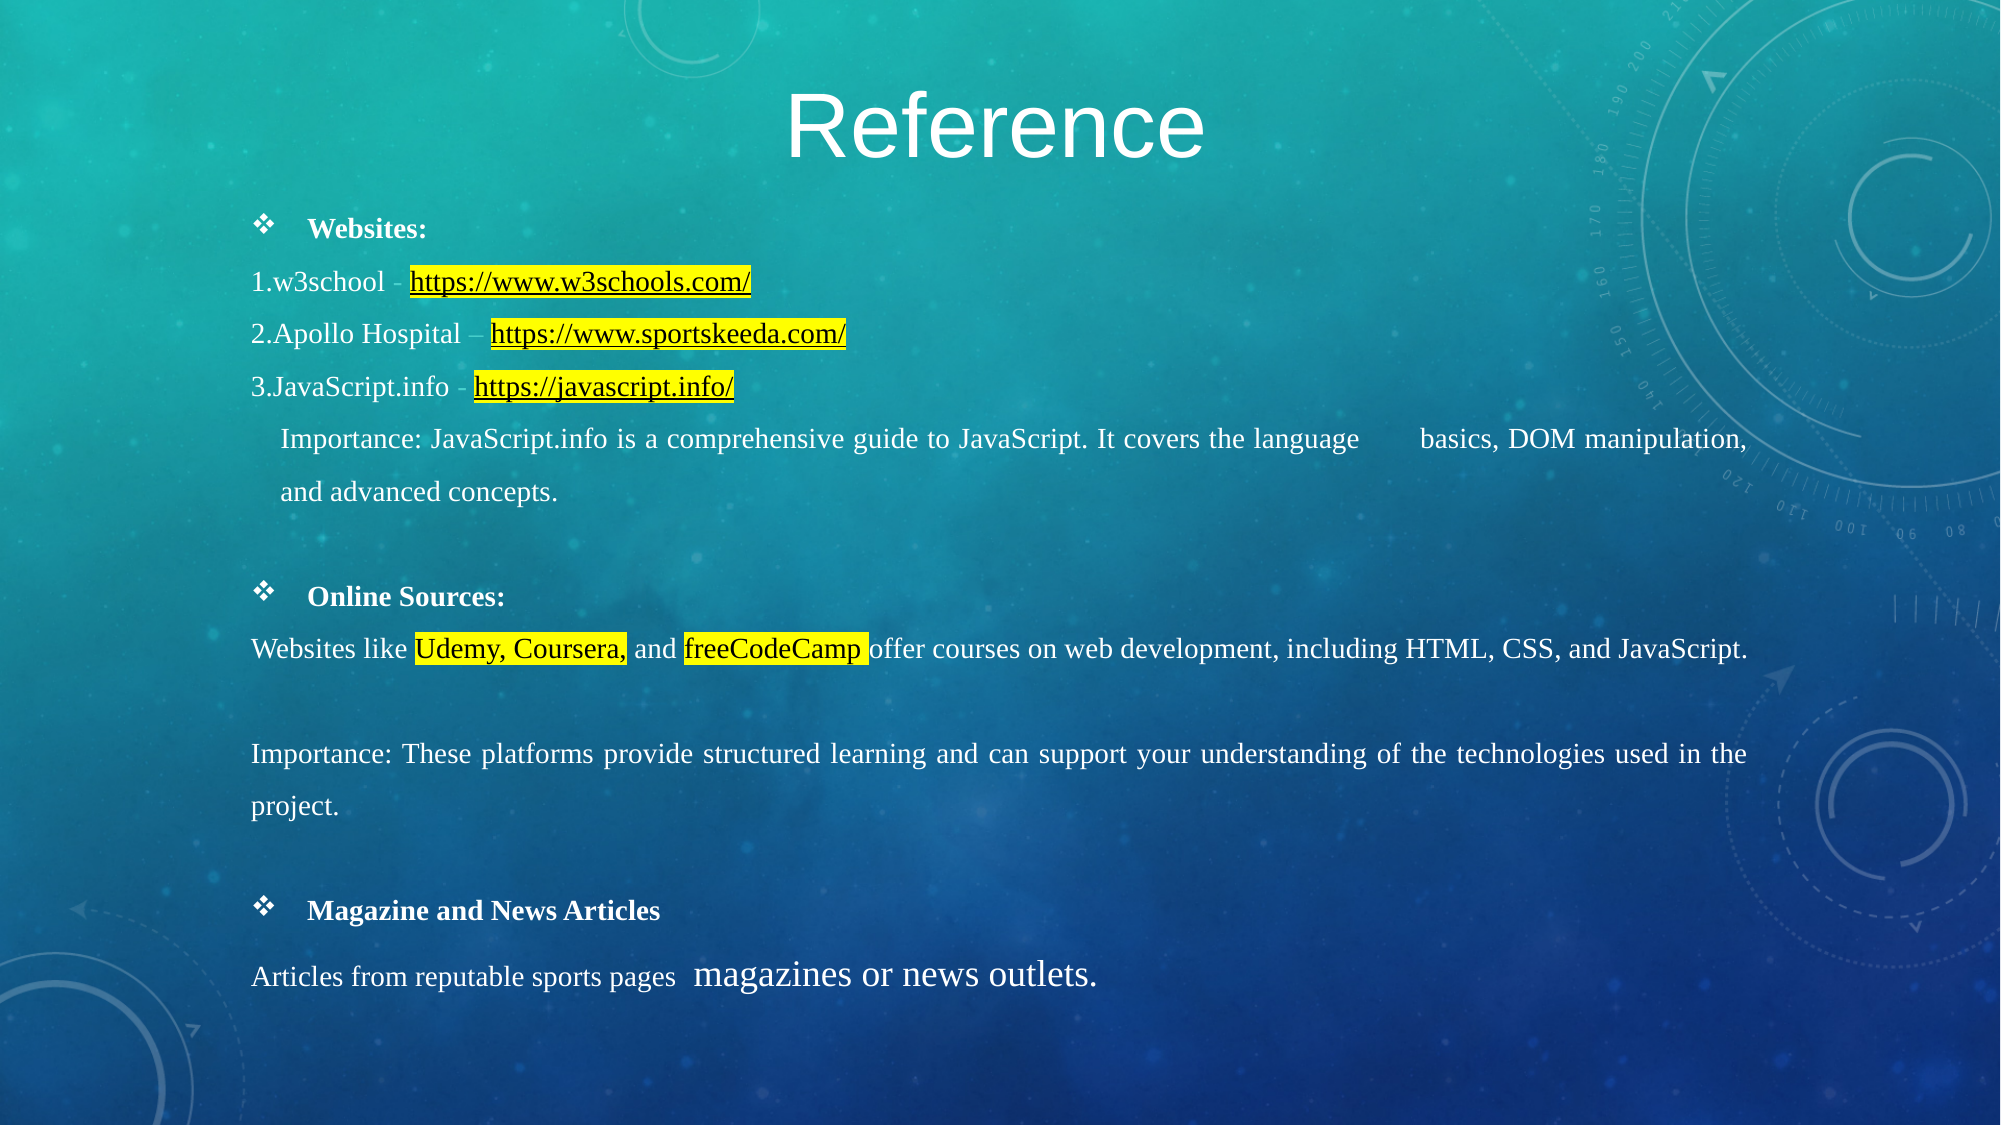

Reference
Websites:
1.w3school - https://www.w3schools.com/
2.Apollo Hospital – https://www.sportskeeda.com/
3.JavaScript.info - https://javascript.info/
Importance: JavaScript.info is a comprehensive guide to JavaScript. It covers the language       basics, DOM manipulation, and advanced concepts.

Online Sources:
Websites like Udemy, Coursera, and freeCodeCamp offer courses on web development, including HTML, CSS, and JavaScript.

Importance: These platforms provide structured learning and can support your understanding of the technologies used in the project.

Magazine and News Articles
Articles from reputable sports pages  magazines or news outlets.